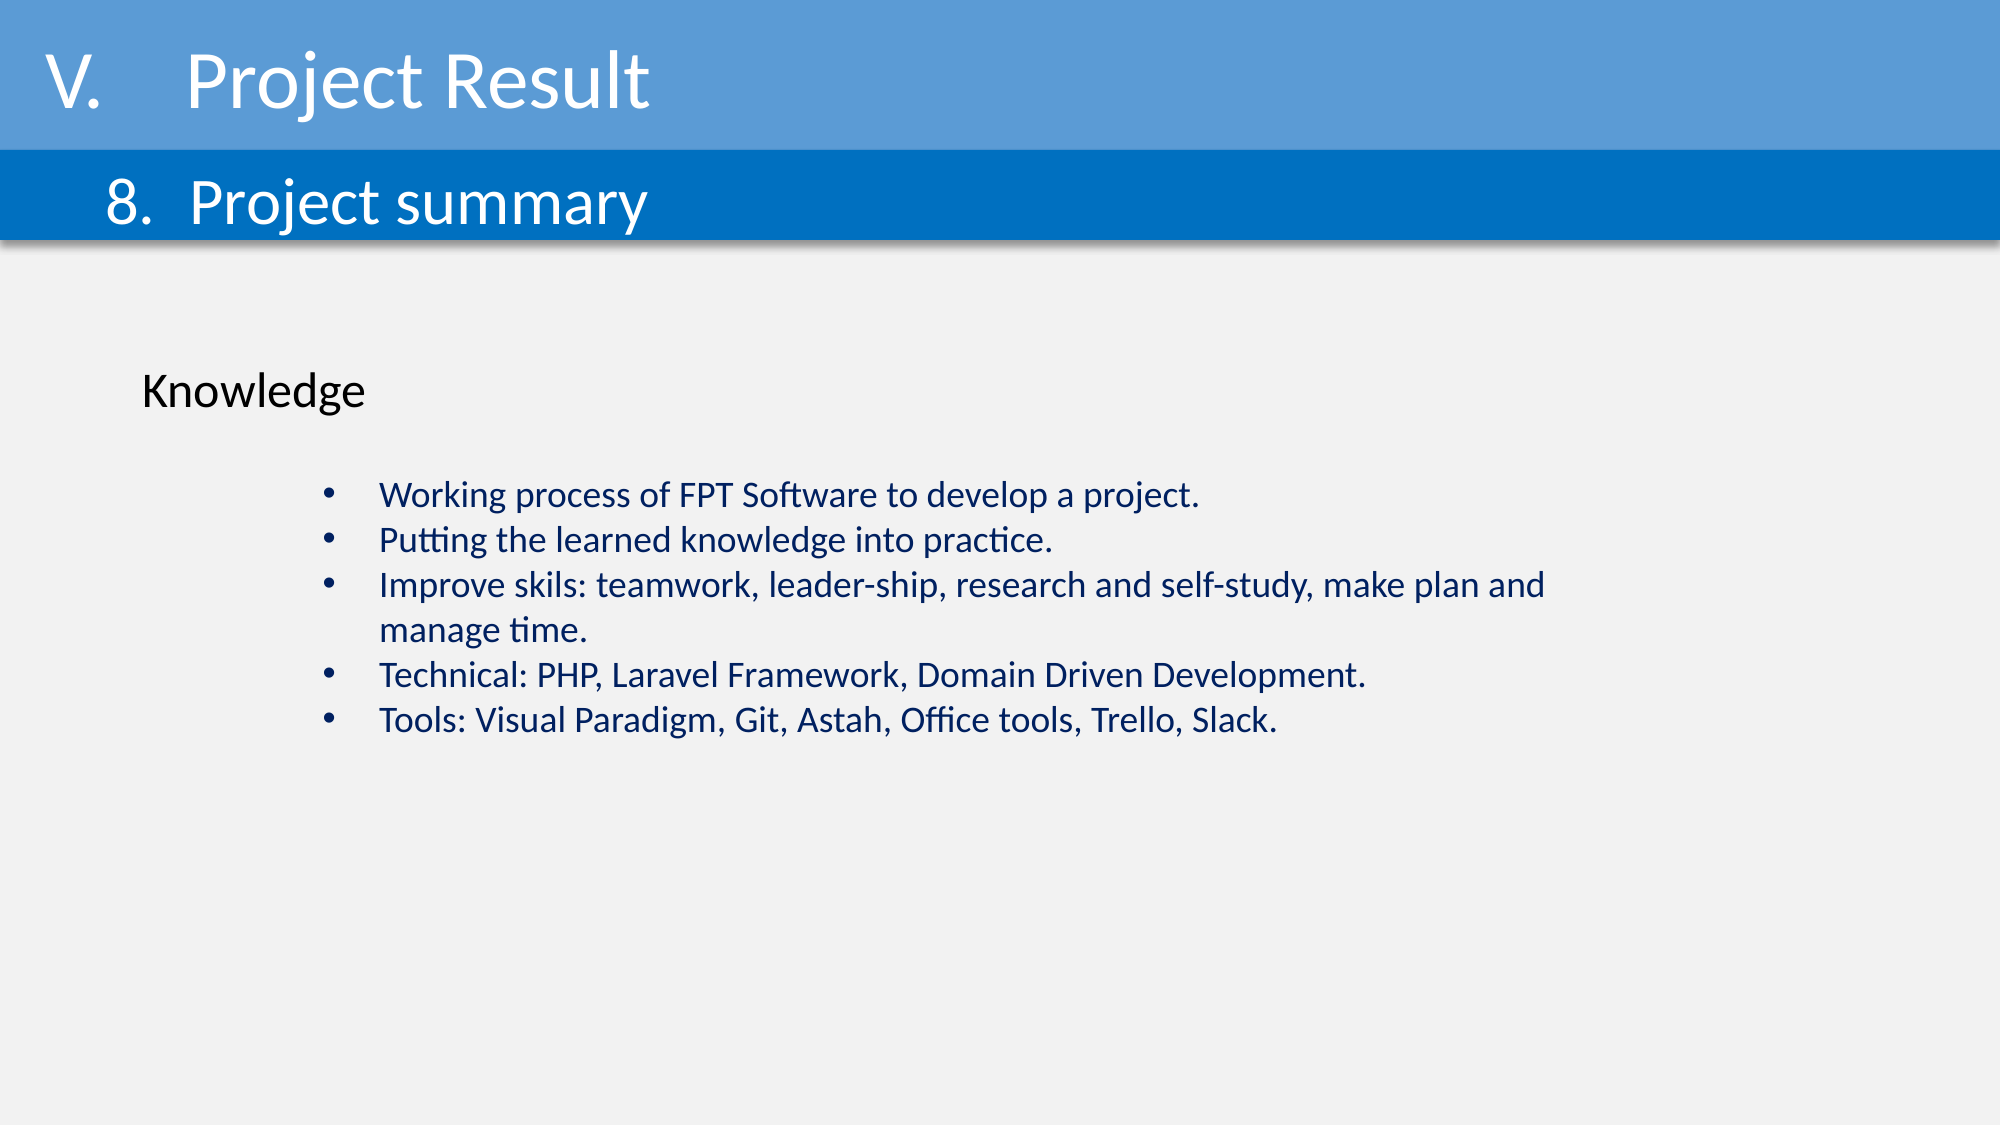

In

Project Result

Project summary
Knowledge
Working process of FPT Software to develop a project.
Putting the learned knowledge into practice.
Improve skils: teamwork, leader-ship, research and self-study, make plan and manage time.
Technical: PHP, Laravel Framework, Domain Driven Development.
Tools: Visual Paradigm, Git, Astah, Office tools, Trello, Slack.